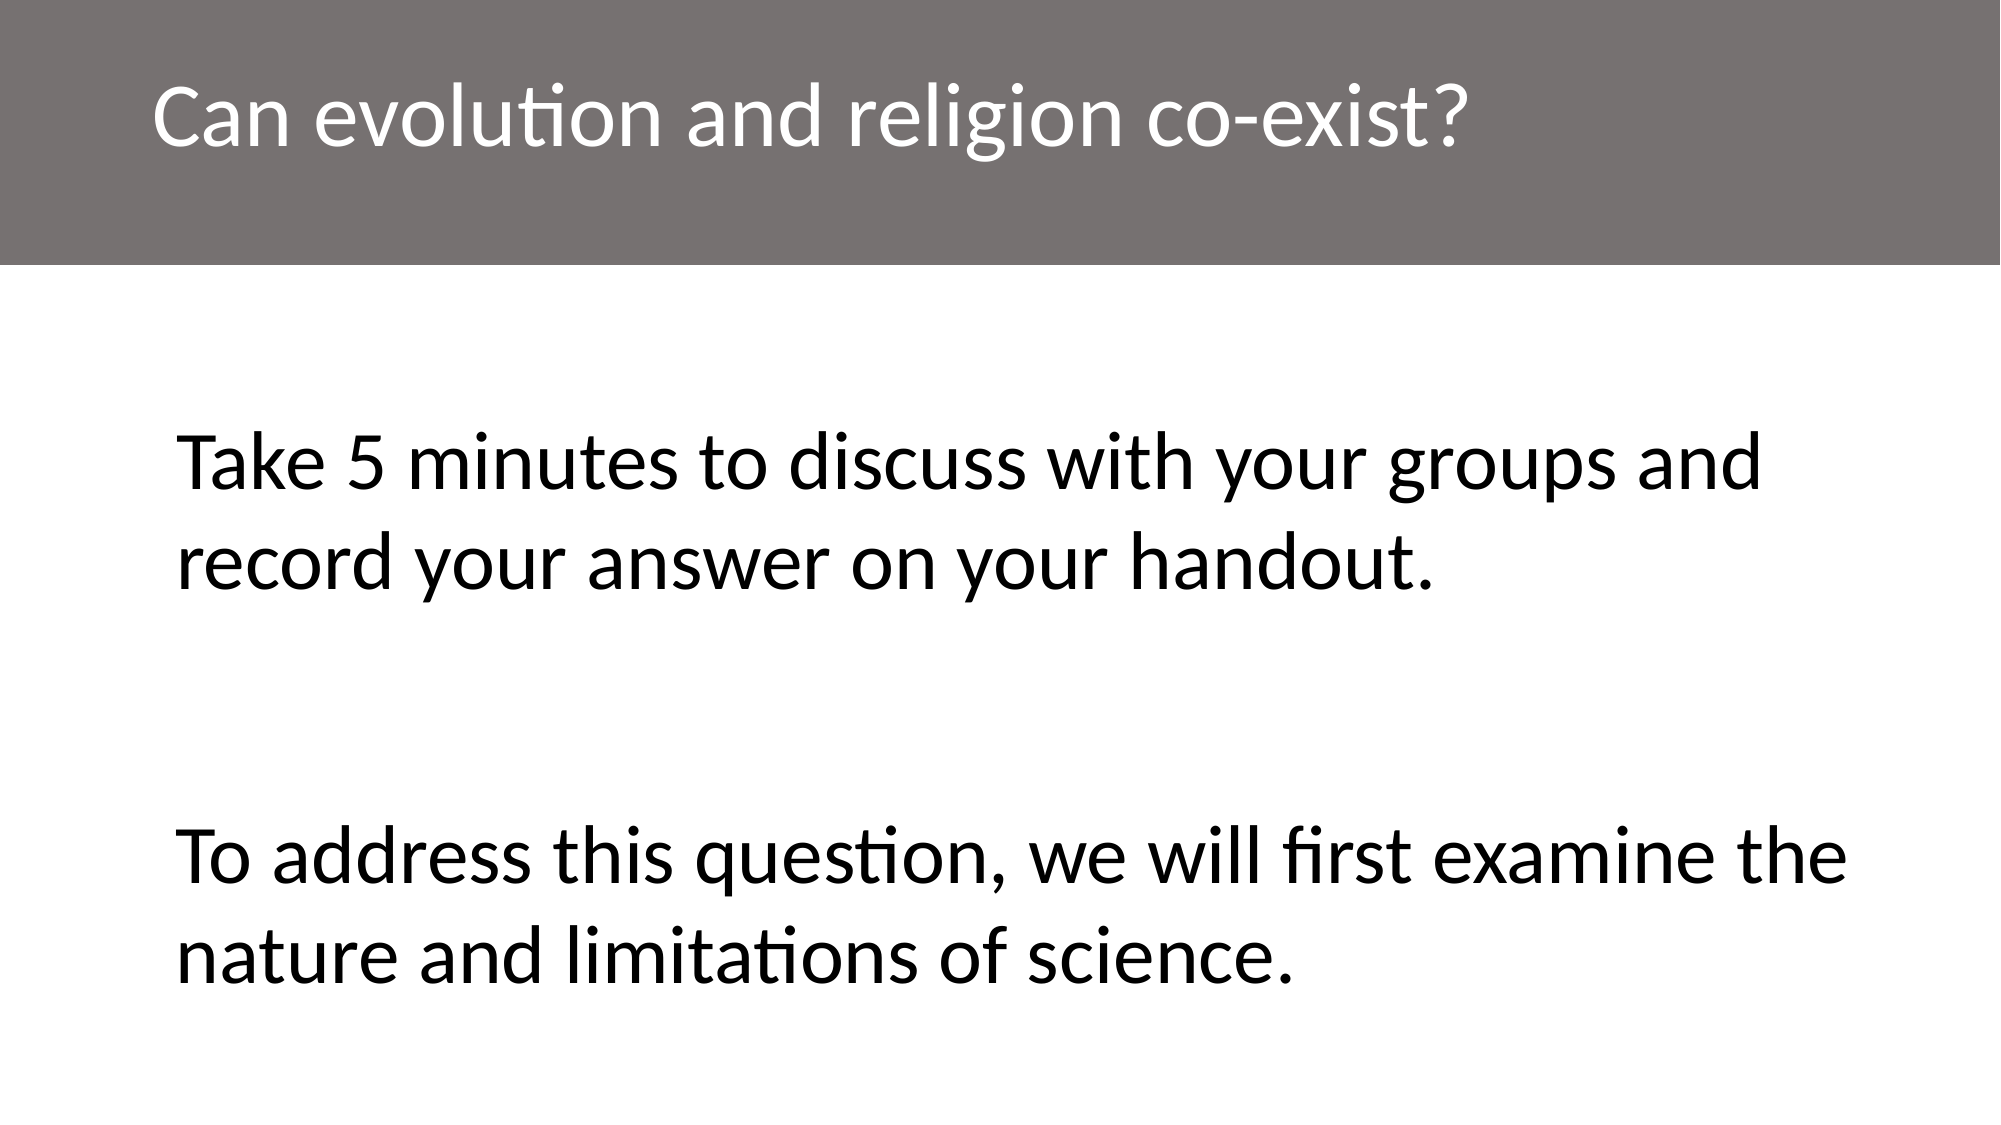

Can evolution and religion co-exist?
Take 5 minutes to discuss with your groups and record your answer on your handout.
To address this question, we will first examine the nature and limitations of science.